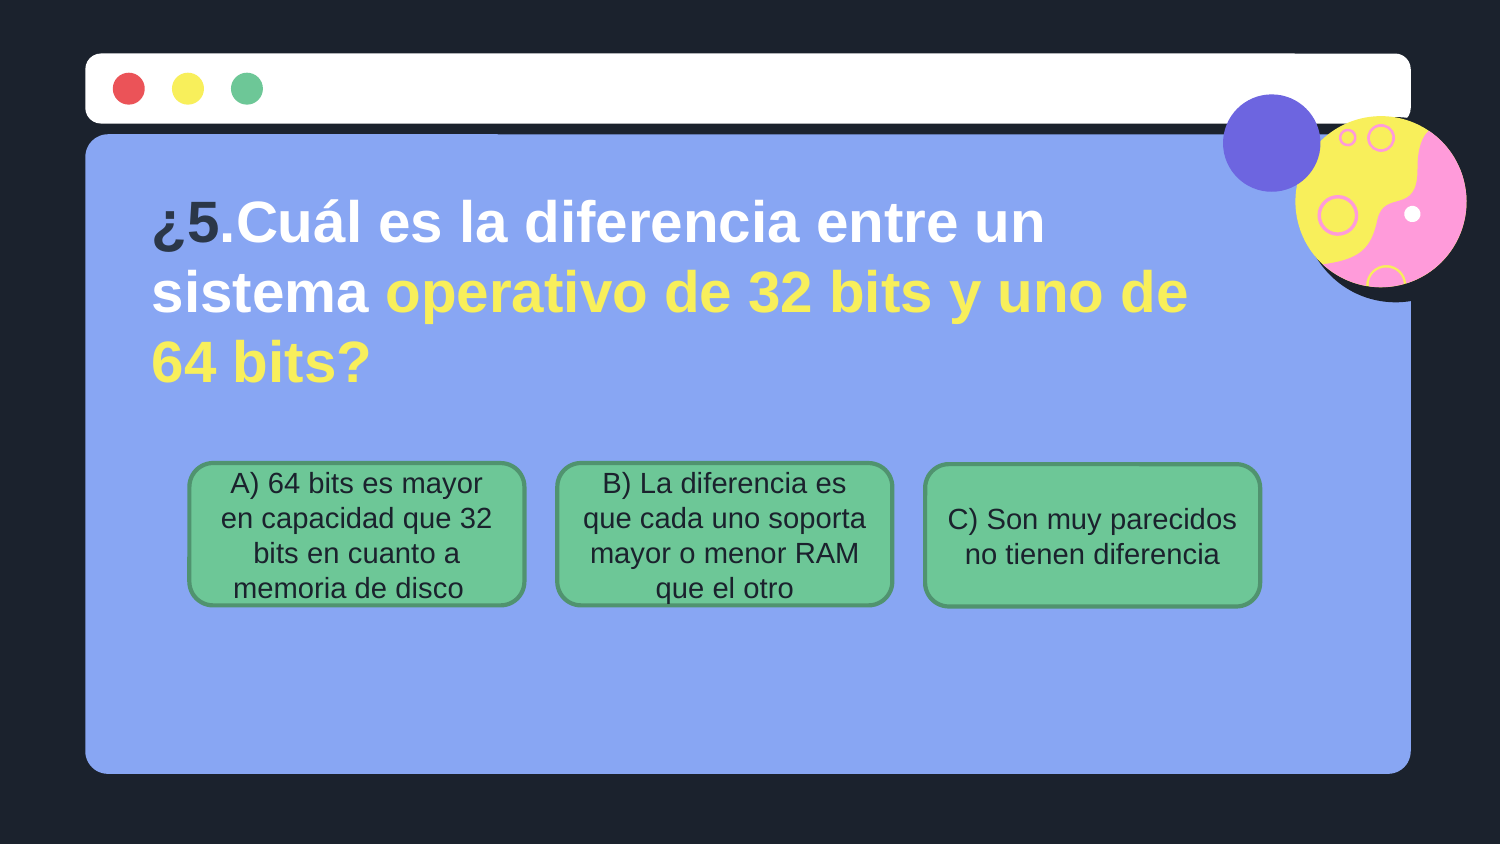

¿5.Cuál es la diferencia entre un sistema operativo de 32 bits y uno de 64 bits?

A) 64 bits es mayor en capacidad que 32 bits en cuanto a memoria de disco

B) La diferencia es que cada uno soporta mayor o menor RAM que el otro
C) Son muy parecidos no tienen diferencia